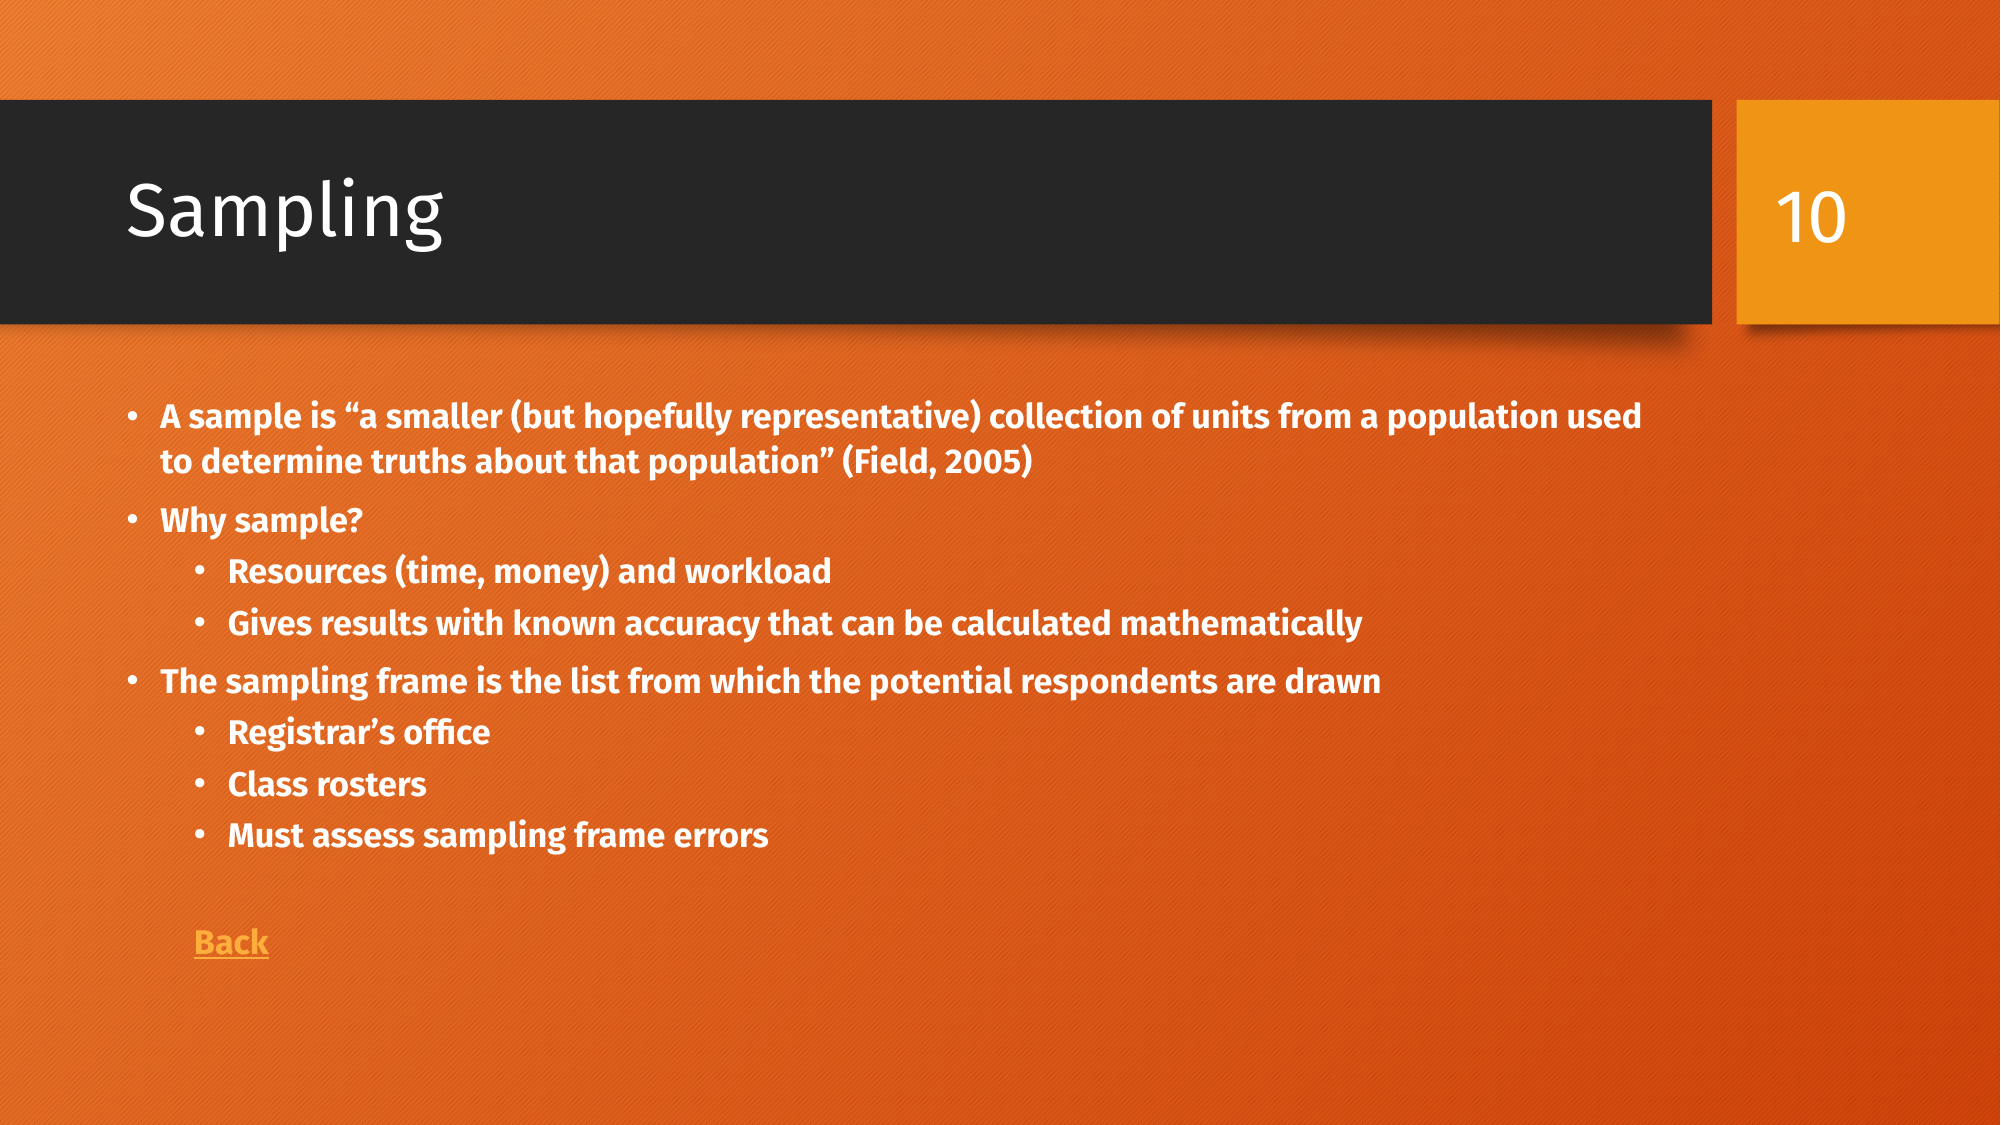

10
# Sampling
A sample is “a smaller (but hopefully representative) collection of units from a population used to determine truths about that population” (Field, 2005)
Why sample?
Resources (time, money) and workload
Gives results with known accuracy that can be calculated mathematically
The sampling frame is the list from which the potential respondents are drawn
Registrar’s office
Class rosters
Must assess sampling frame errors

Back